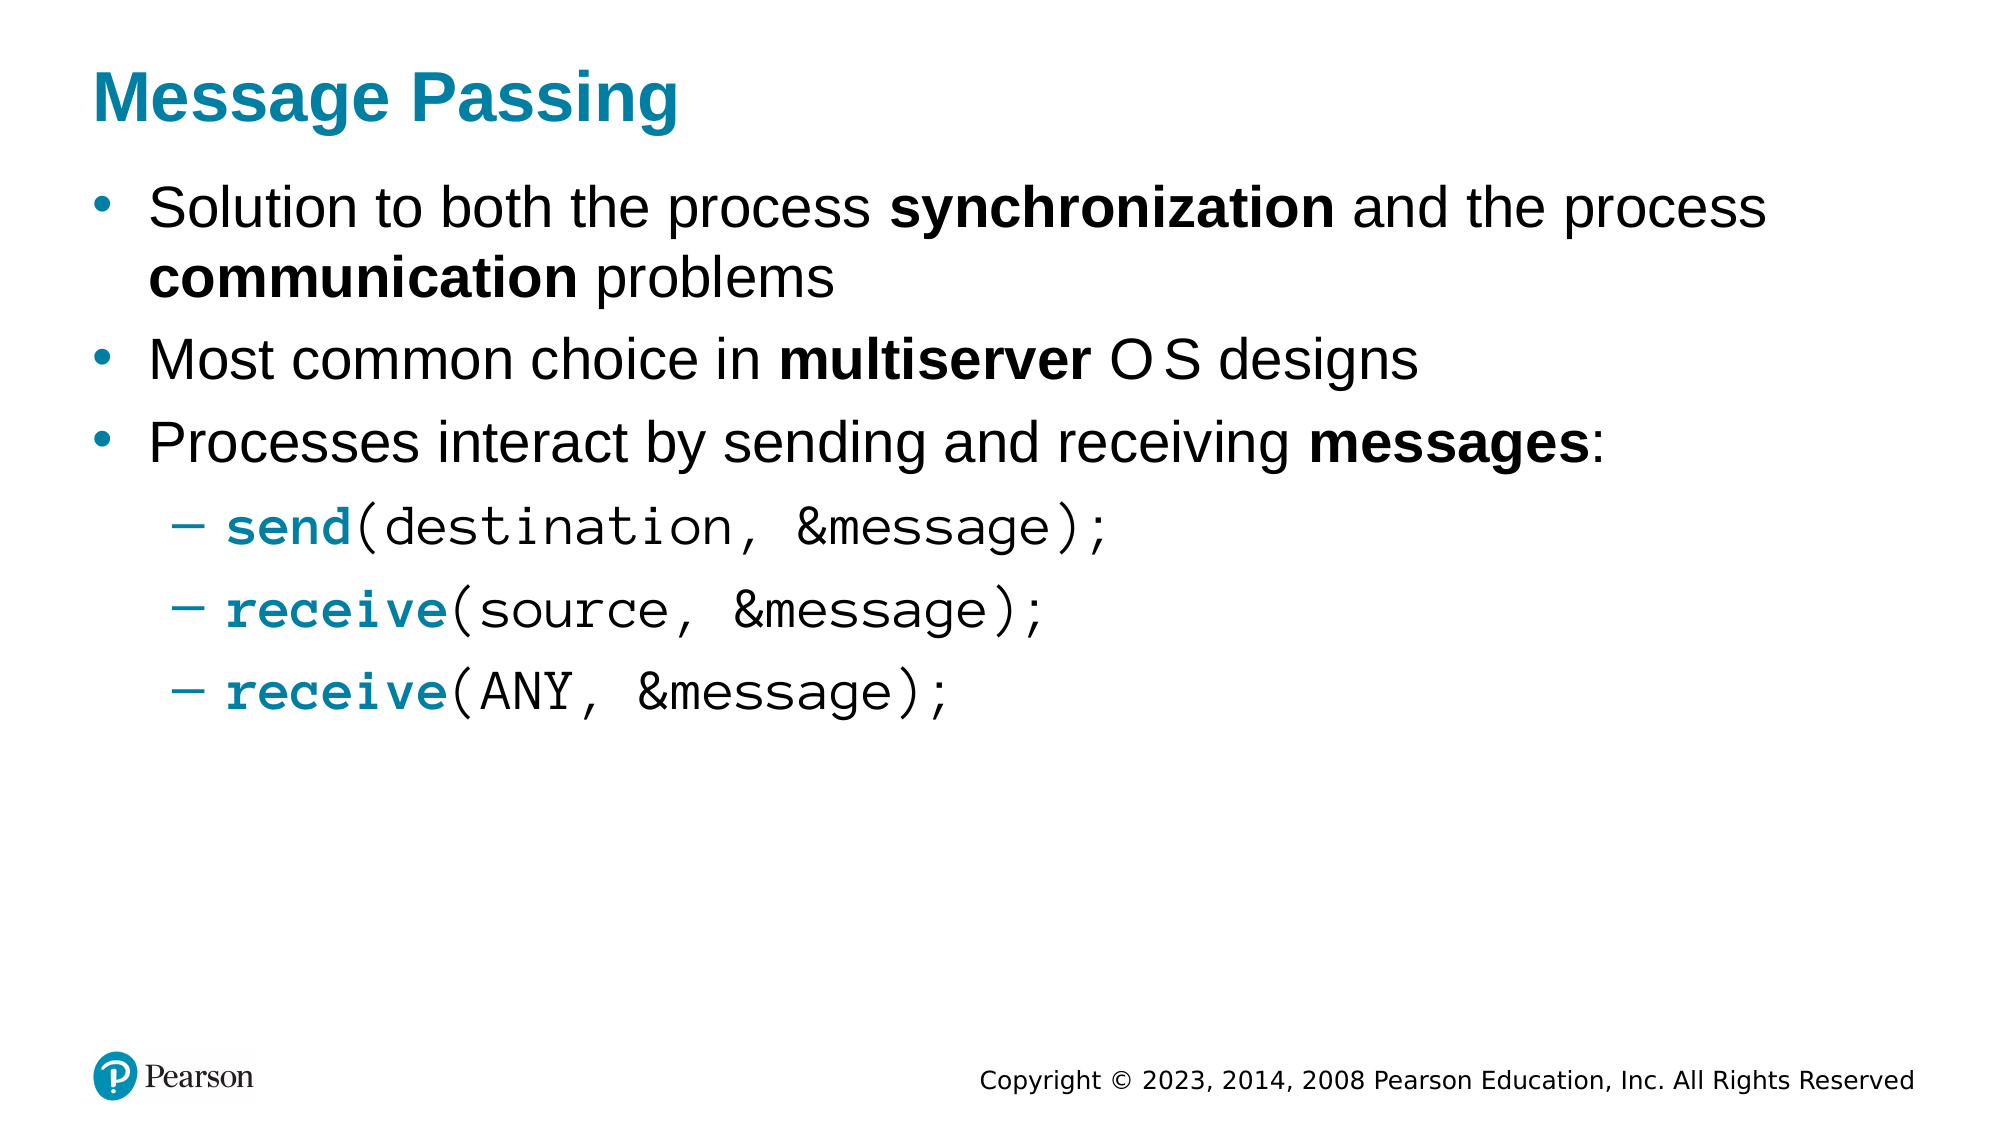

# Message Passing
Solution to both the process synchronization and the process communication problems
Most common choice in multiserver O S designs
Processes interact by sending and receiving messages:
send(destination, &message);
receive(source, &message);
receive(ANY, &message);